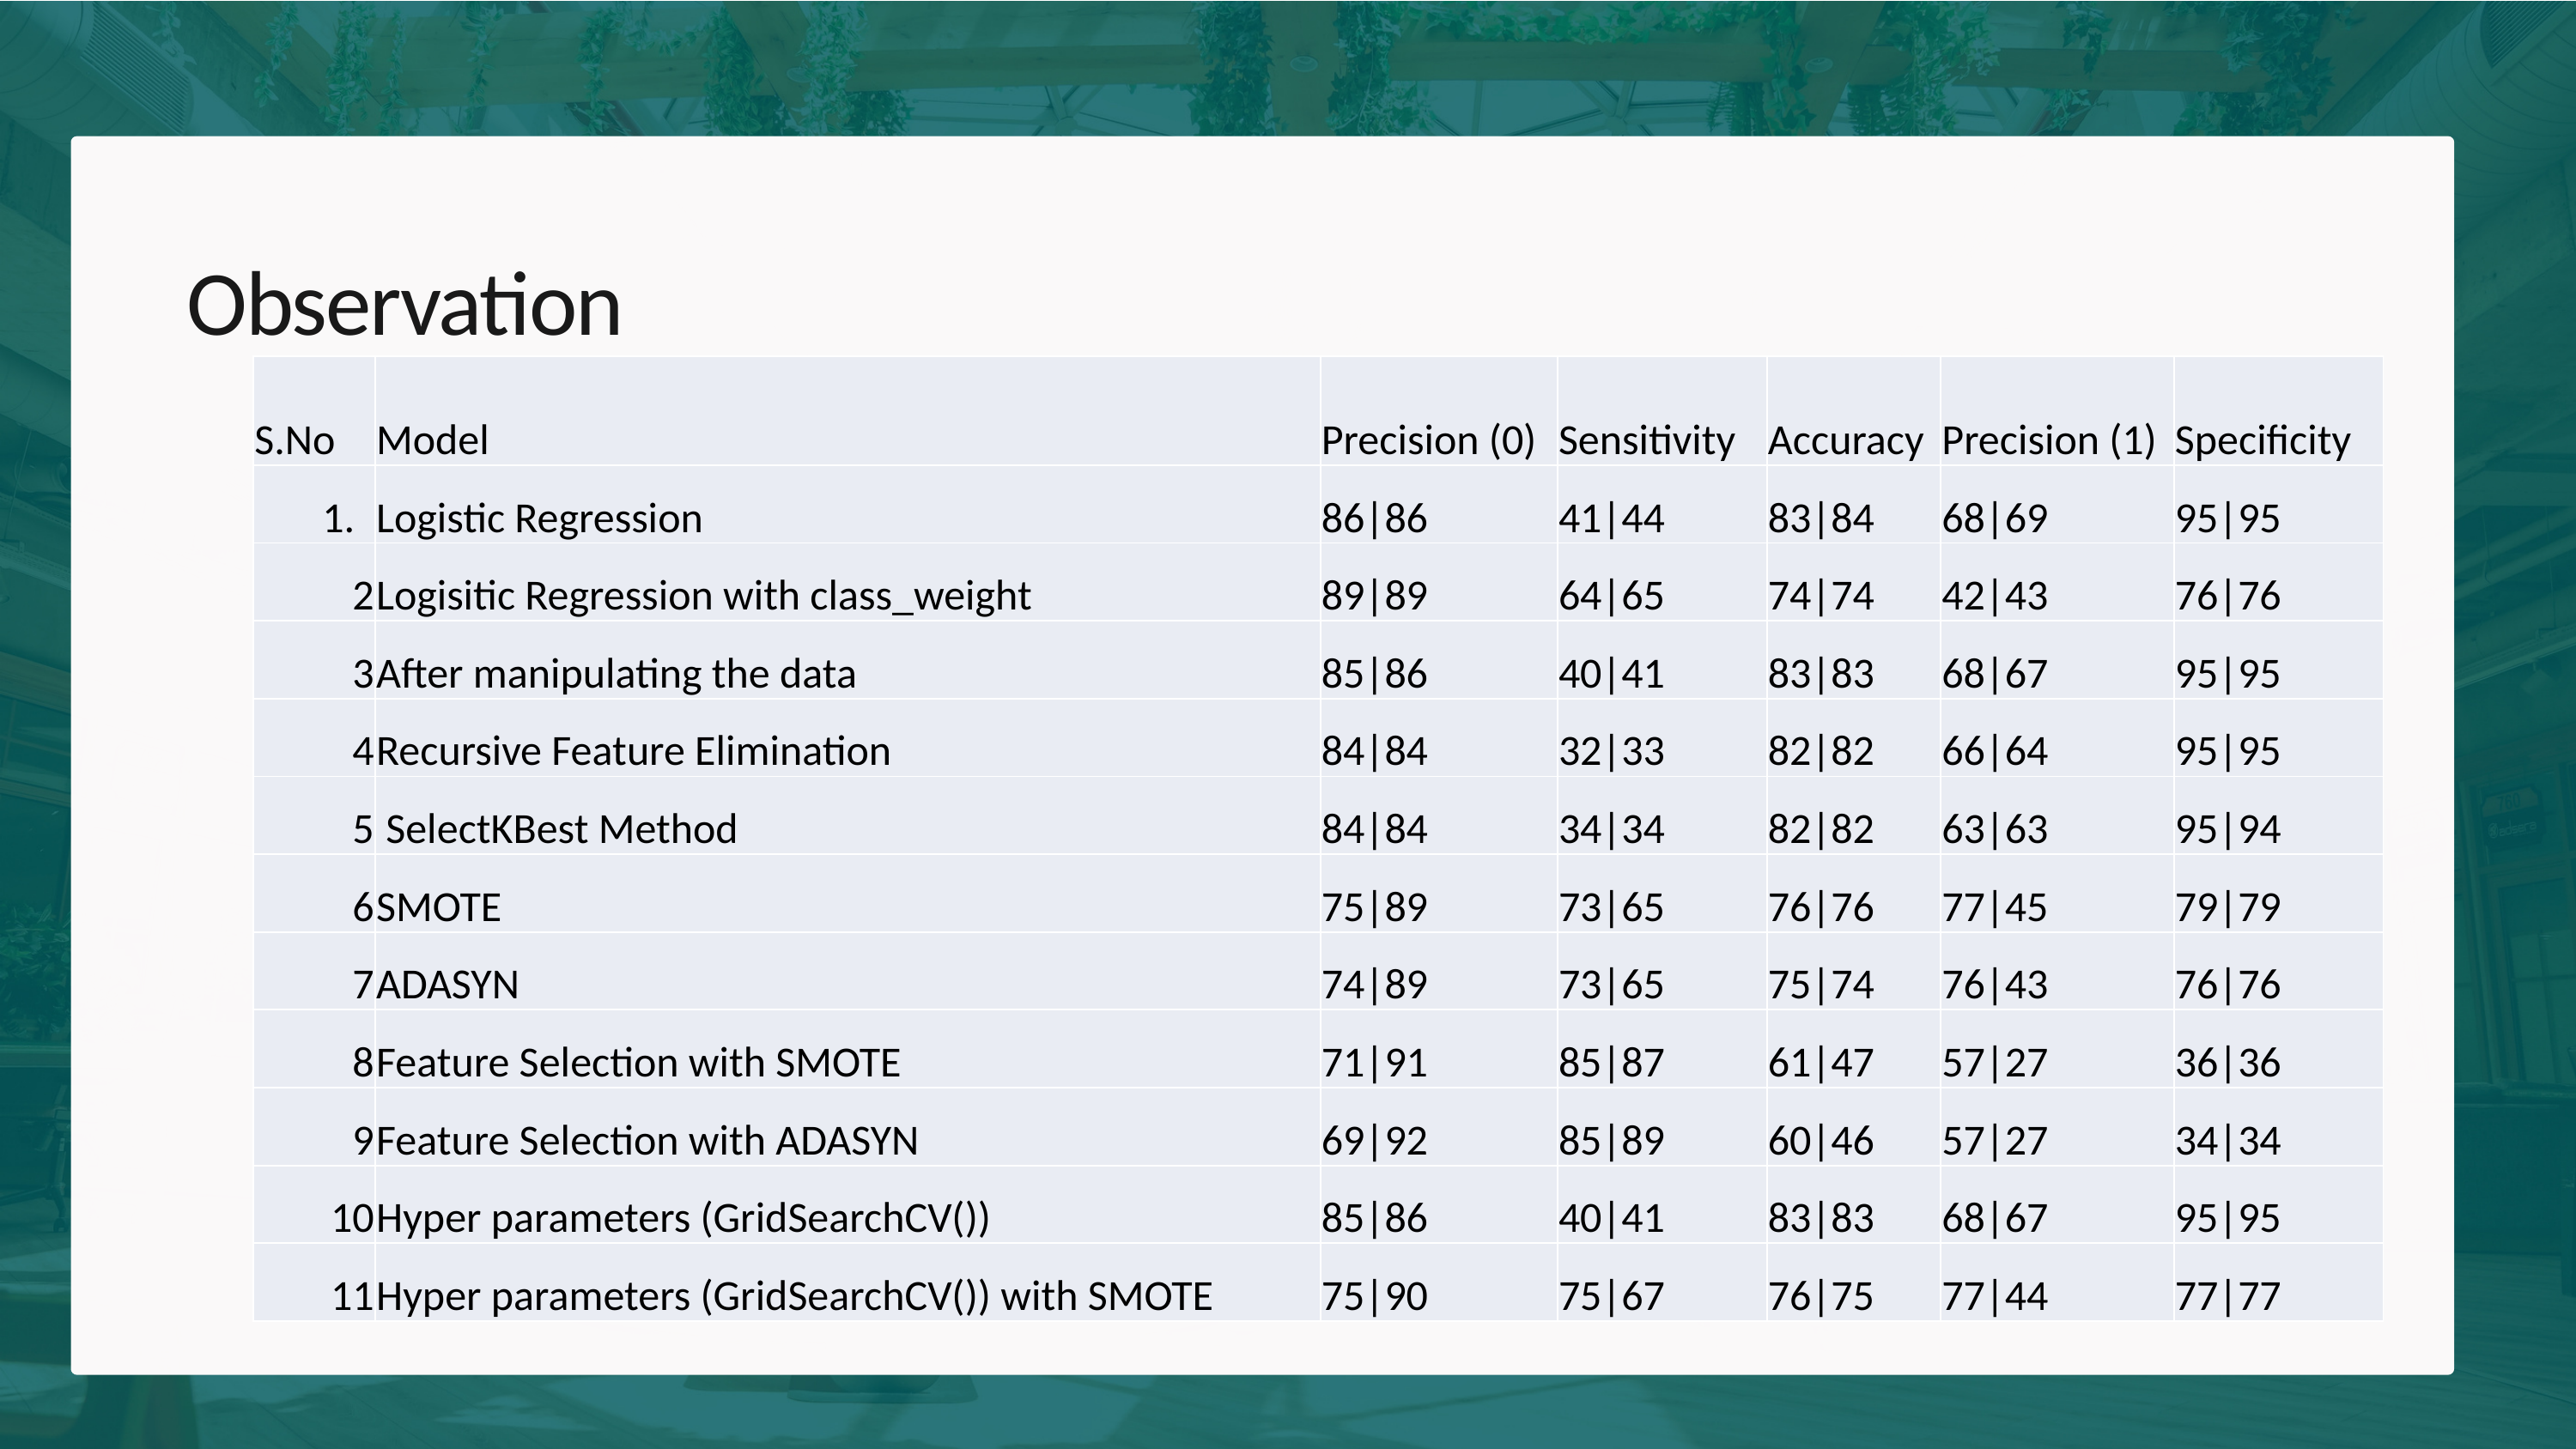

Observation
| S.No | Model | Precision (0) | Sensitivity | Accuracy | Precision (1) | Specificity |
| --- | --- | --- | --- | --- | --- | --- |
| 1. | Logistic Regression | 86|86 | 41|44 | 83|84 | 68|69 | 95|95 |
| 2 | Logisitic Regression with class\_weight | 89|89 | 64|65 | 74|74 | 42|43 | 76|76 |
| 3 | After manipulating the data | 85|86 | 40|41 | 83|83 | 68|67 | 95|95 |
| 4 | Recursive Feature Elimination | 84|84 | 32|33 | 82|82 | 66|64 | 95|95 |
| 5 | SelectKBest Method | 84|84 | 34|34 | 82|82 | 63|63 | 95|94 |
| 6 | SMOTE | 75|89 | 73|65 | 76|76 | 77|45 | 79|79 |
| 7 | ADASYN | 74|89 | 73|65 | 75|74 | 76|43 | 76|76 |
| 8 | Feature Selection with SMOTE | 71|91 | 85|87 | 61|47 | 57|27 | 36|36 |
| 9 | Feature Selection with ADASYN | 69|92 | 85|89 | 60|46 | 57|27 | 34|34 |
| 10 | Hyper parameters (GridSearchCV()) | 85|86 | 40|41 | 83|83 | 68|67 | 95|95 |
| 11 | Hyper parameters (GridSearchCV()) with SMOTE | 75|90 | 75|67 | 76|75 | 77|44 | 77|77 |